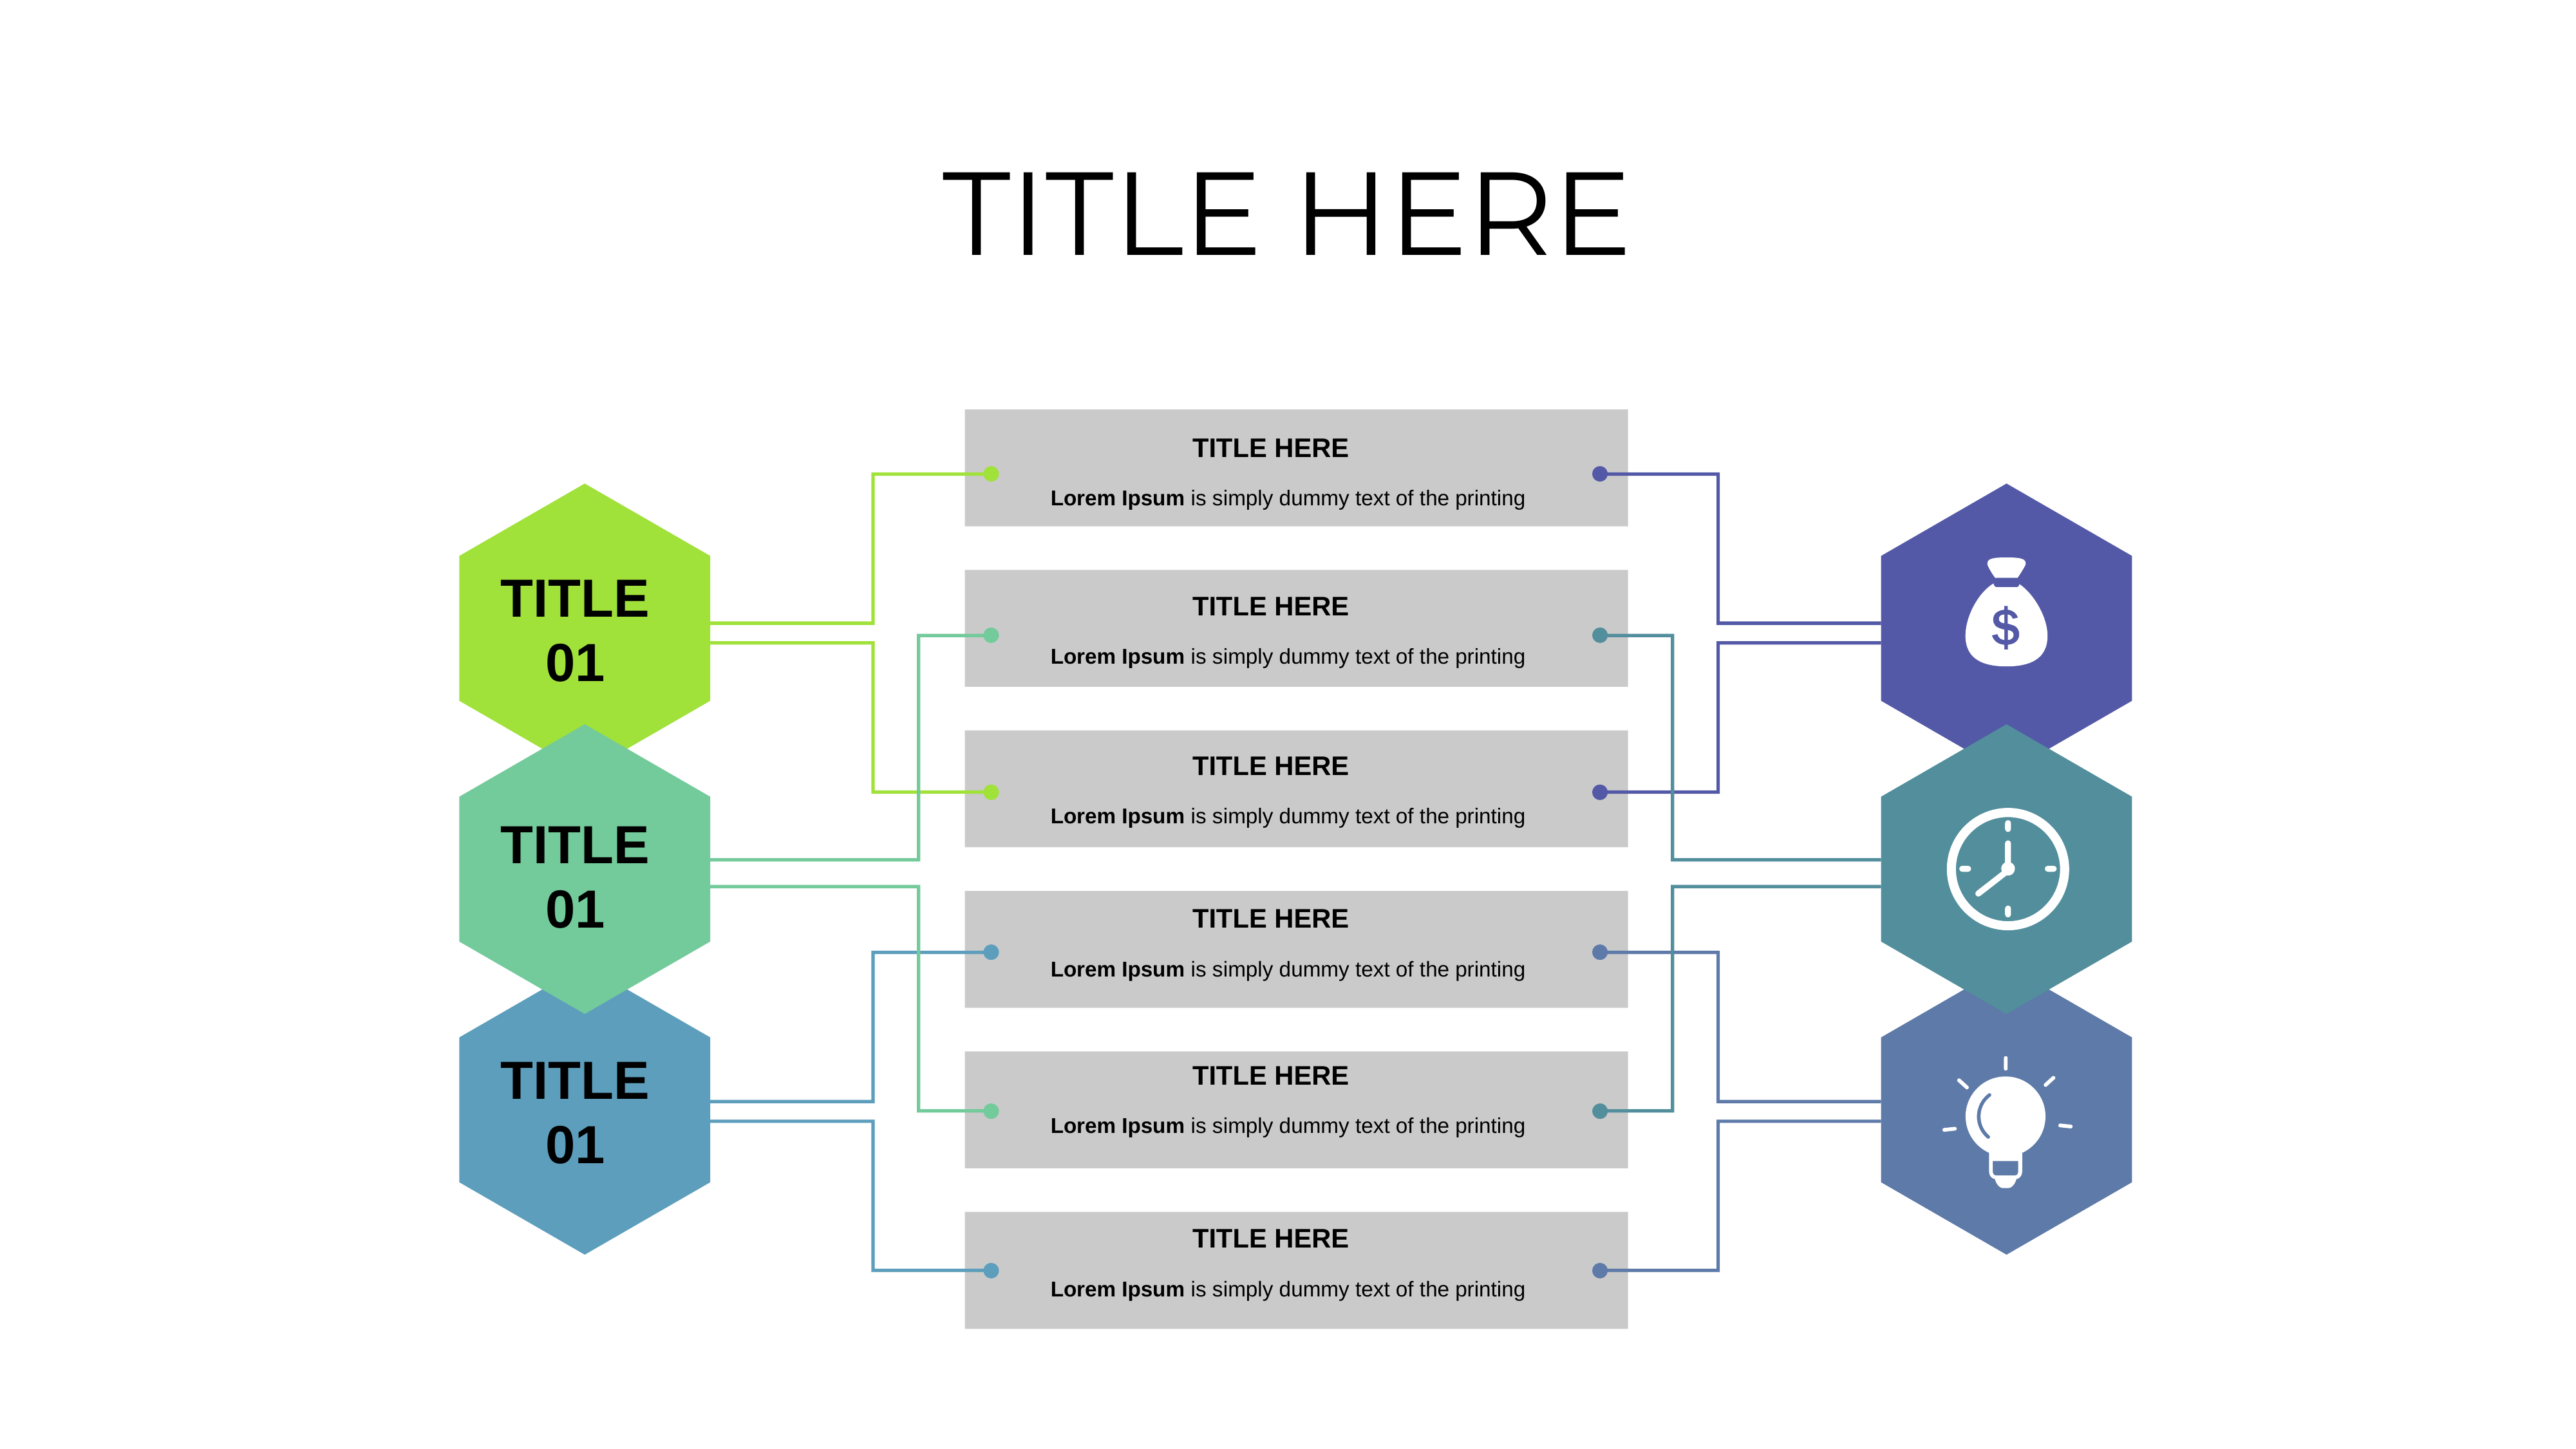

# TITLE HERE

TITLE HERE

Lorem Ipsum is simply dummy text of the printing

TITLE
01

TITLE HERE

Lorem Ipsum is simply dummy text of the printing

TITLE HERE
Lorem Ipsum is simply dummy text of the printing
TITLE
01

TITLE HERE

Lorem Ipsum is simply dummy text of the printing

TITLE
01

TITLE HERE

Lorem Ipsum is simply dummy text of the printing

TITLE HERE
Lorem Ipsum is simply dummy text of the printing